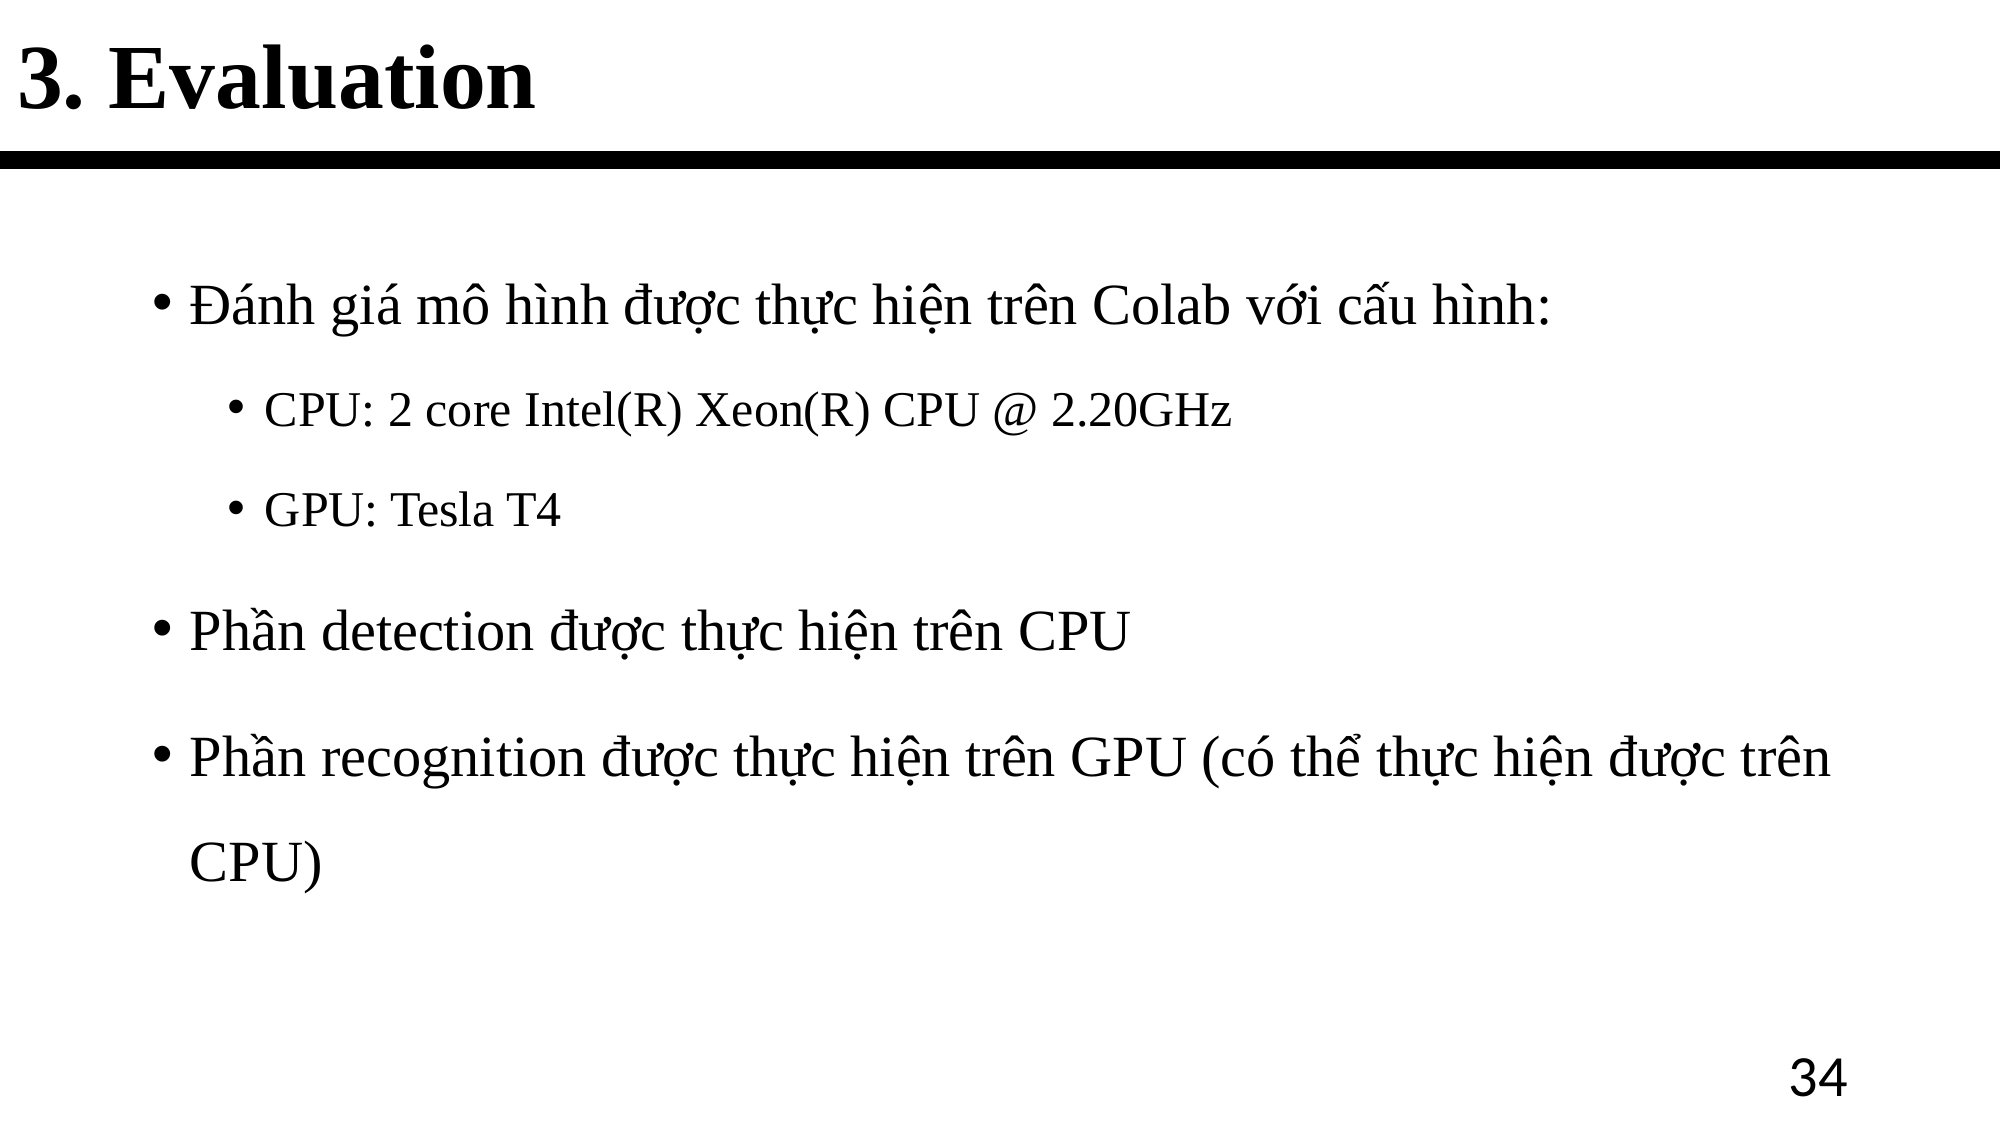

3. Evaluation
Đánh giá mô hình được thực hiện trên Colab với cấu hình:
CPU: 2 core Intel(R) Xeon(R) CPU @ 2.20GHz
GPU: Tesla T4
Phần detection được thực hiện trên CPU
Phần recognition được thực hiện trên GPU (có thể thực hiện được trên CPU)
34